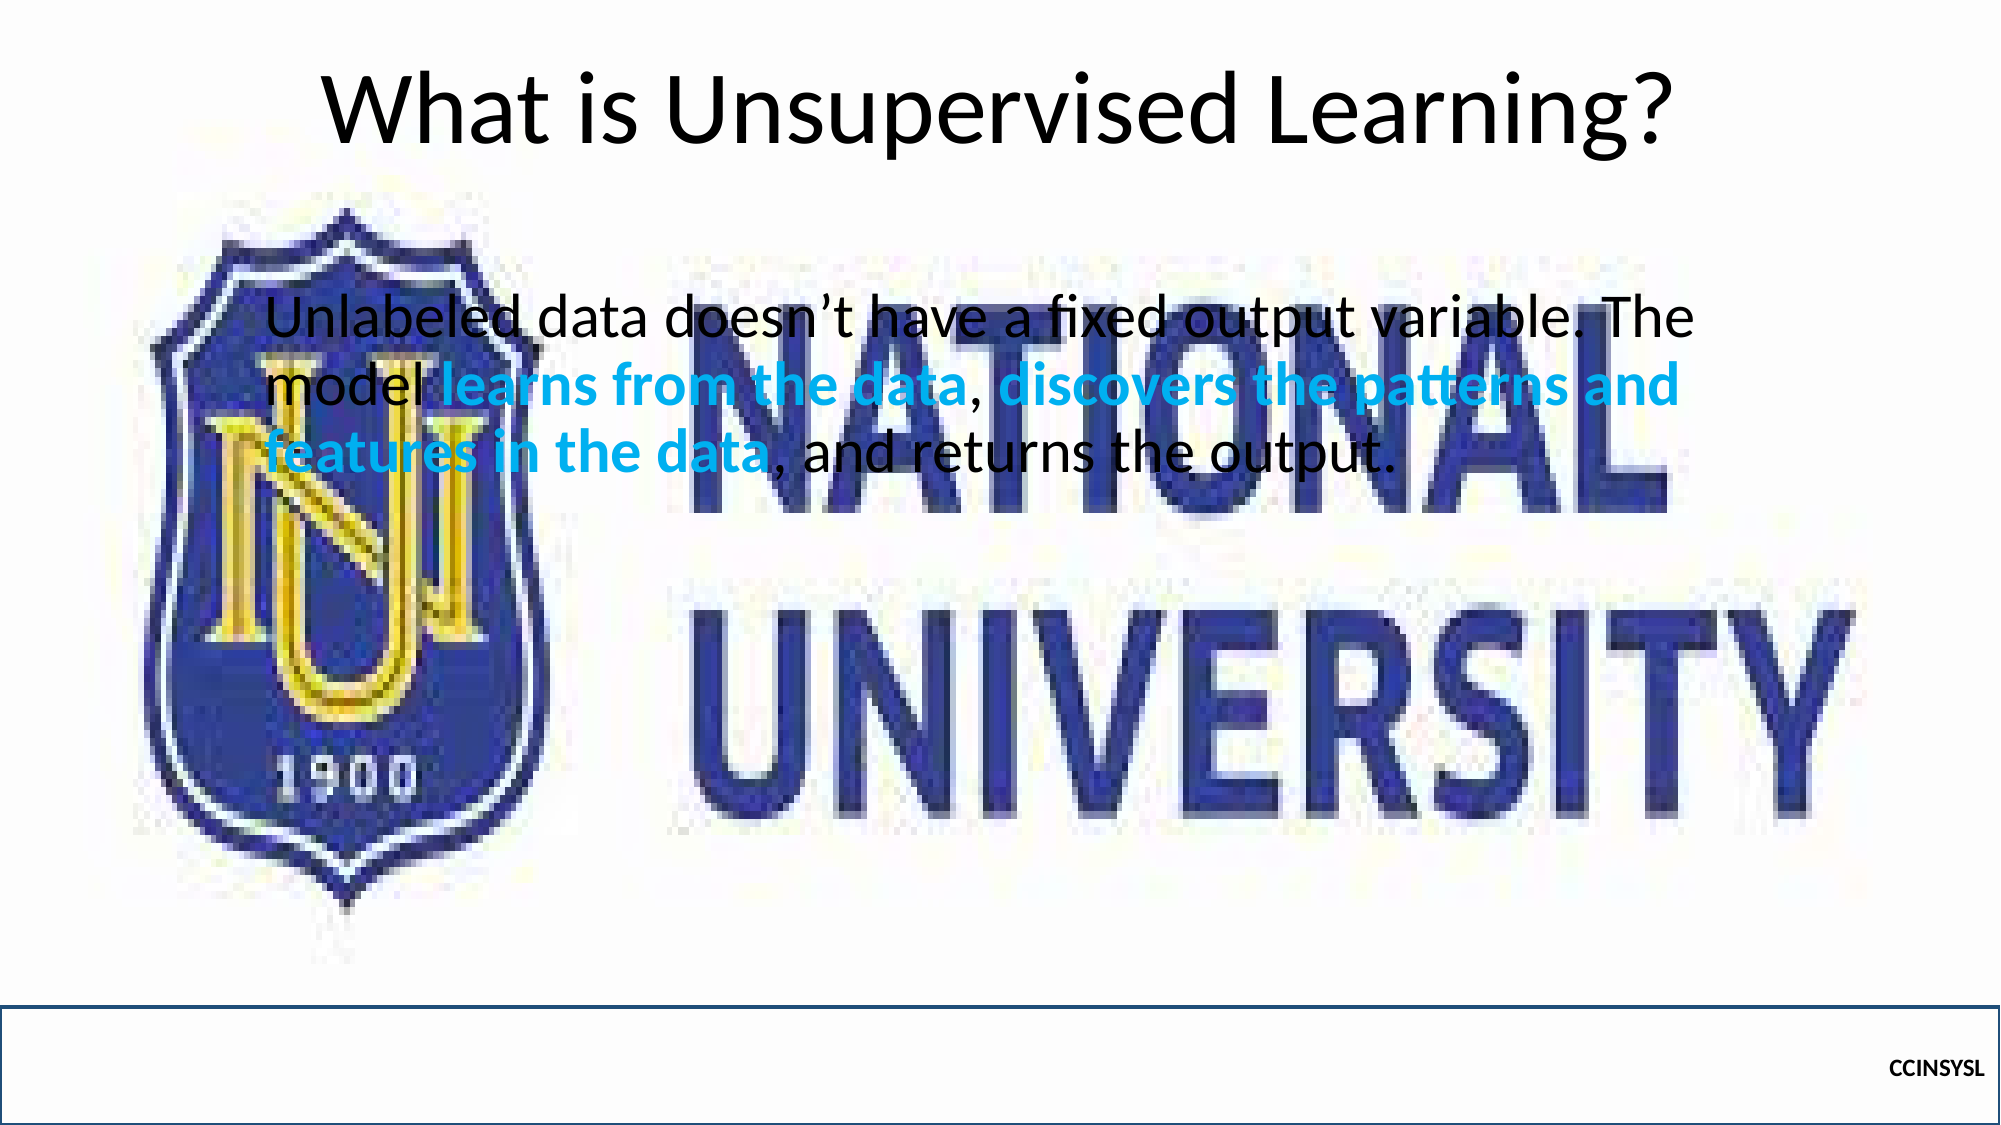

# What is Unsupervised Learning?

Unlabeled data doesn’t have a fixed output variable. The model learns from the data, discovers the patterns and features in the data, and returns the output.

CCINSYSL